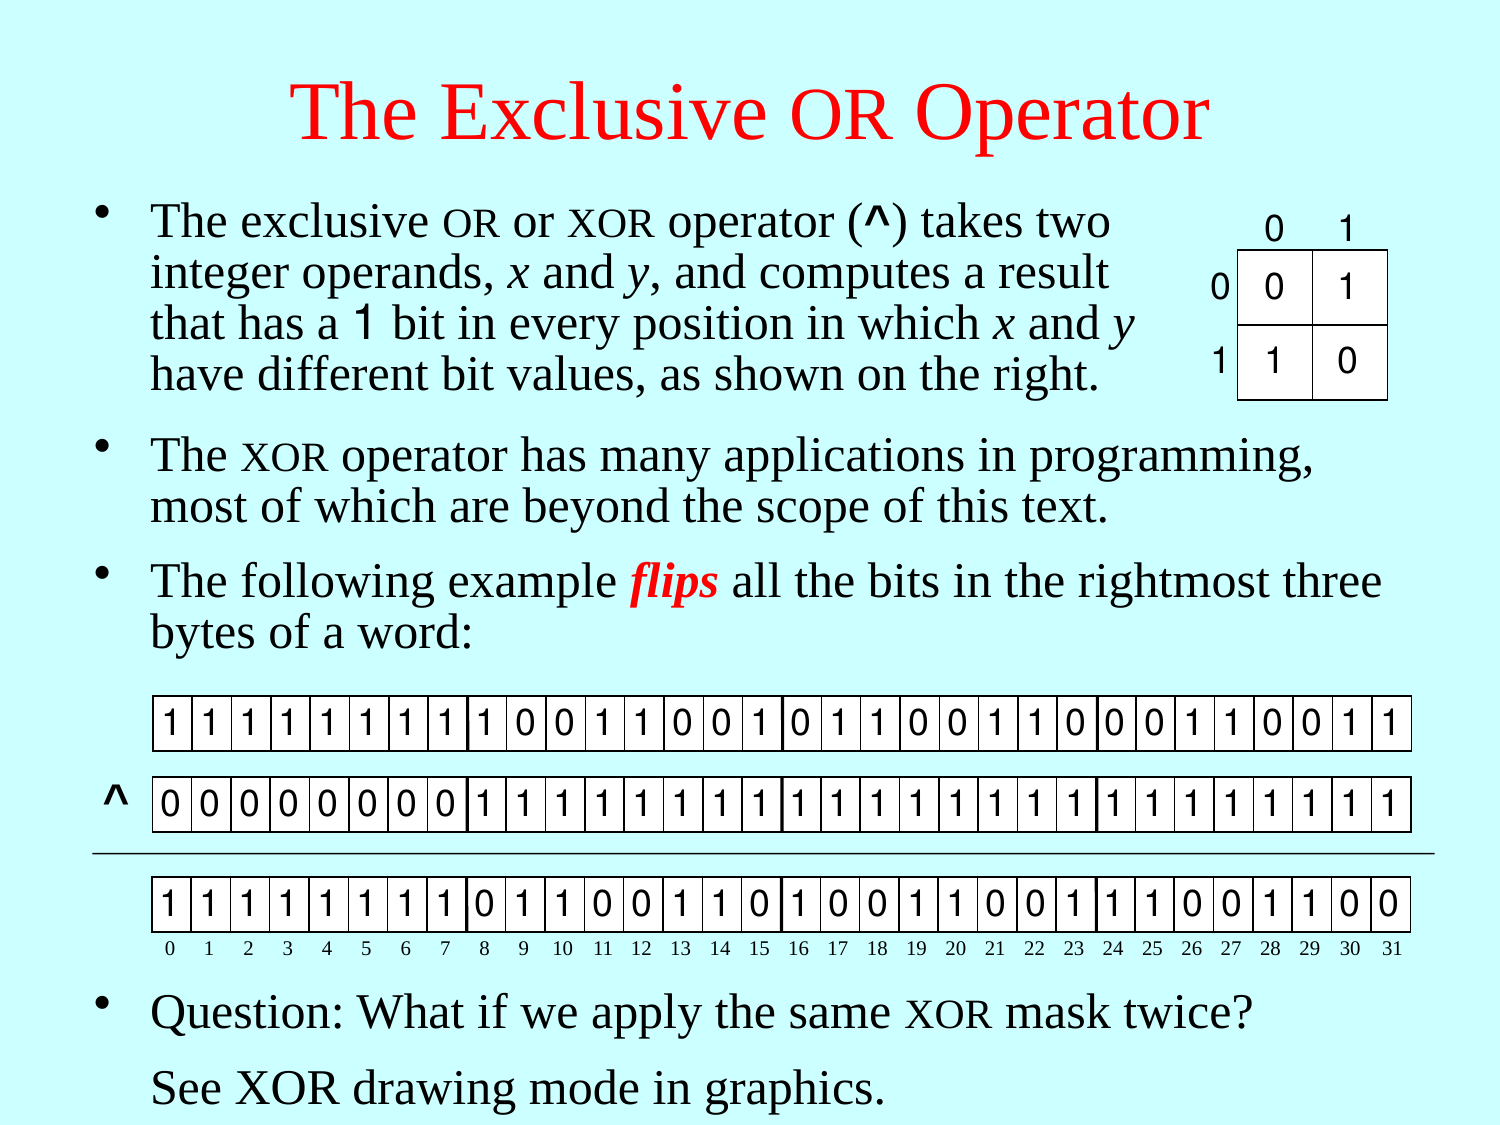

# The Exclusive OR Operator
The exclusive OR or XOR operator (^) takes two integer operands, x and y, and computes a result that has a 1 bit in every position in which x and y have different bit values, as shown on the right.
0
1

0
0
1

1
1
0
The XOR operator has many applications in programming, most of which are beyond the scope of this text.
The following example flips all the bits in the rightmost three bytes of a word:

Question: What if we apply the same XOR mask twice?
See XOR drawing mode in graphics.
1
1
1
1
1
1
1
1
1
0
0
1
1
0
0
1
0
1
1
0
0
1
1
0
0
0
1
1
0
0
1
1

^
0
0
0
0
0
0
0
0
1
1
1
1
1
1
1
1
1
1
1
1
1
1
1
1
1
1
1
1
1
1
1
1

0
1
2
3
4
5
6
7
8
9
10
11
12
13
14
15
16
17
18
19
20
21
22
23
24
25
26
27
28
29
30
31
1
1
1
1
1
1
1
1
0
1
1
0
0
1
1
0
1
0
0
1
1
0
0
1
1
1
0
0
1
1
0
0